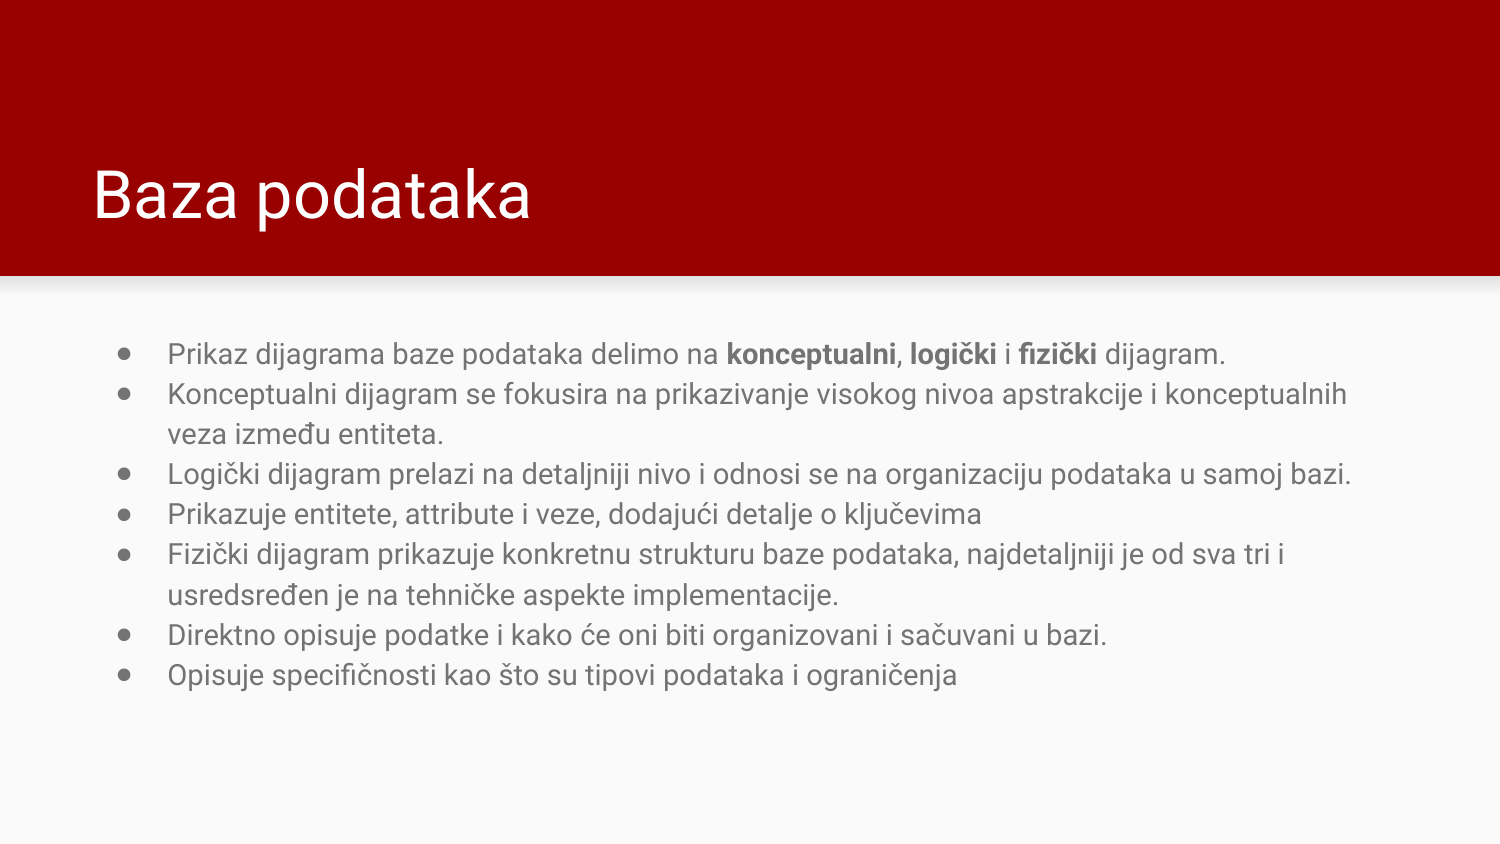

# Baza podataka
Prikaz dijagrama baze podataka delimo na konceptualni, logički i fizički dijagram.
Konceptualni dijagram se fokusira na prikazivanje visokog nivoa apstrakcije i konceptualnih veza između entiteta.
Logički dijagram prelazi na detaljniji nivo i odnosi se na organizaciju podataka u samoj bazi.
Prikazuje entitete, attribute i veze, dodajući detalje o ključevima
Fizički dijagram prikazuje konkretnu strukturu baze podataka, najdetaljniji je od sva tri i usredsređen je na tehničke aspekte implementacije.
Direktno opisuje podatke i kako će oni biti organizovani i sačuvani u bazi.
Opisuje specifičnosti kao što su tipovi podataka i ograničenja